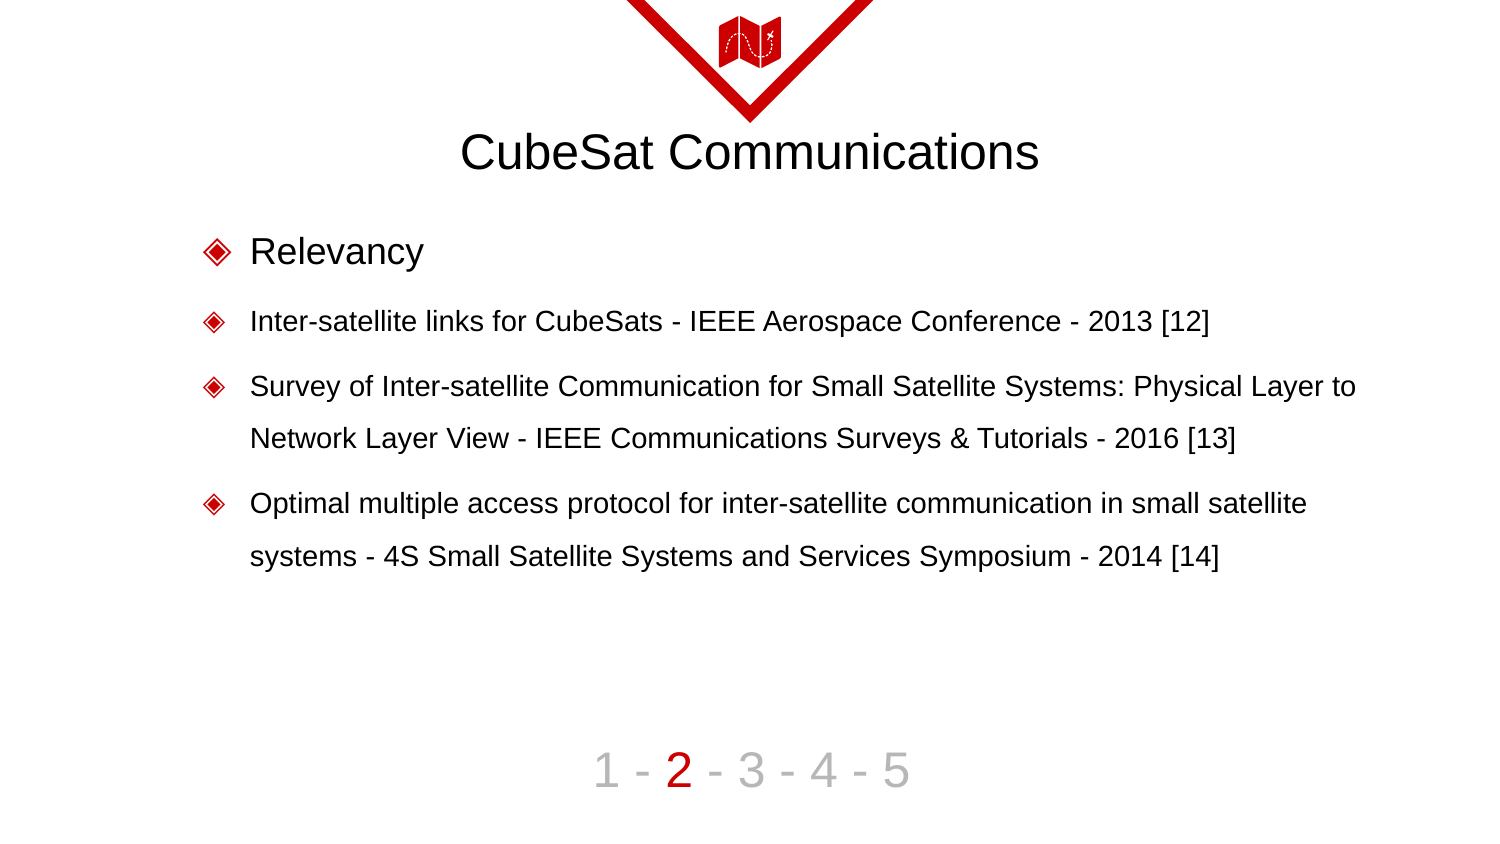

# CubeSat Communications
Relevancy
Inter-satellite links for CubeSats - IEEE Aerospace Conference - 2013 [12]
Survey of Inter-satellite Communication for Small Satellite Systems: Physical Layer to Network Layer View - IEEE Communications Surveys & Tutorials - 2016 [13]
Optimal multiple access protocol for inter-satellite communication in small satellite systems - 4S Small Satellite Systems and Services Symposium - 2014 [14]
1 - 2 - 3 - 4 - 5